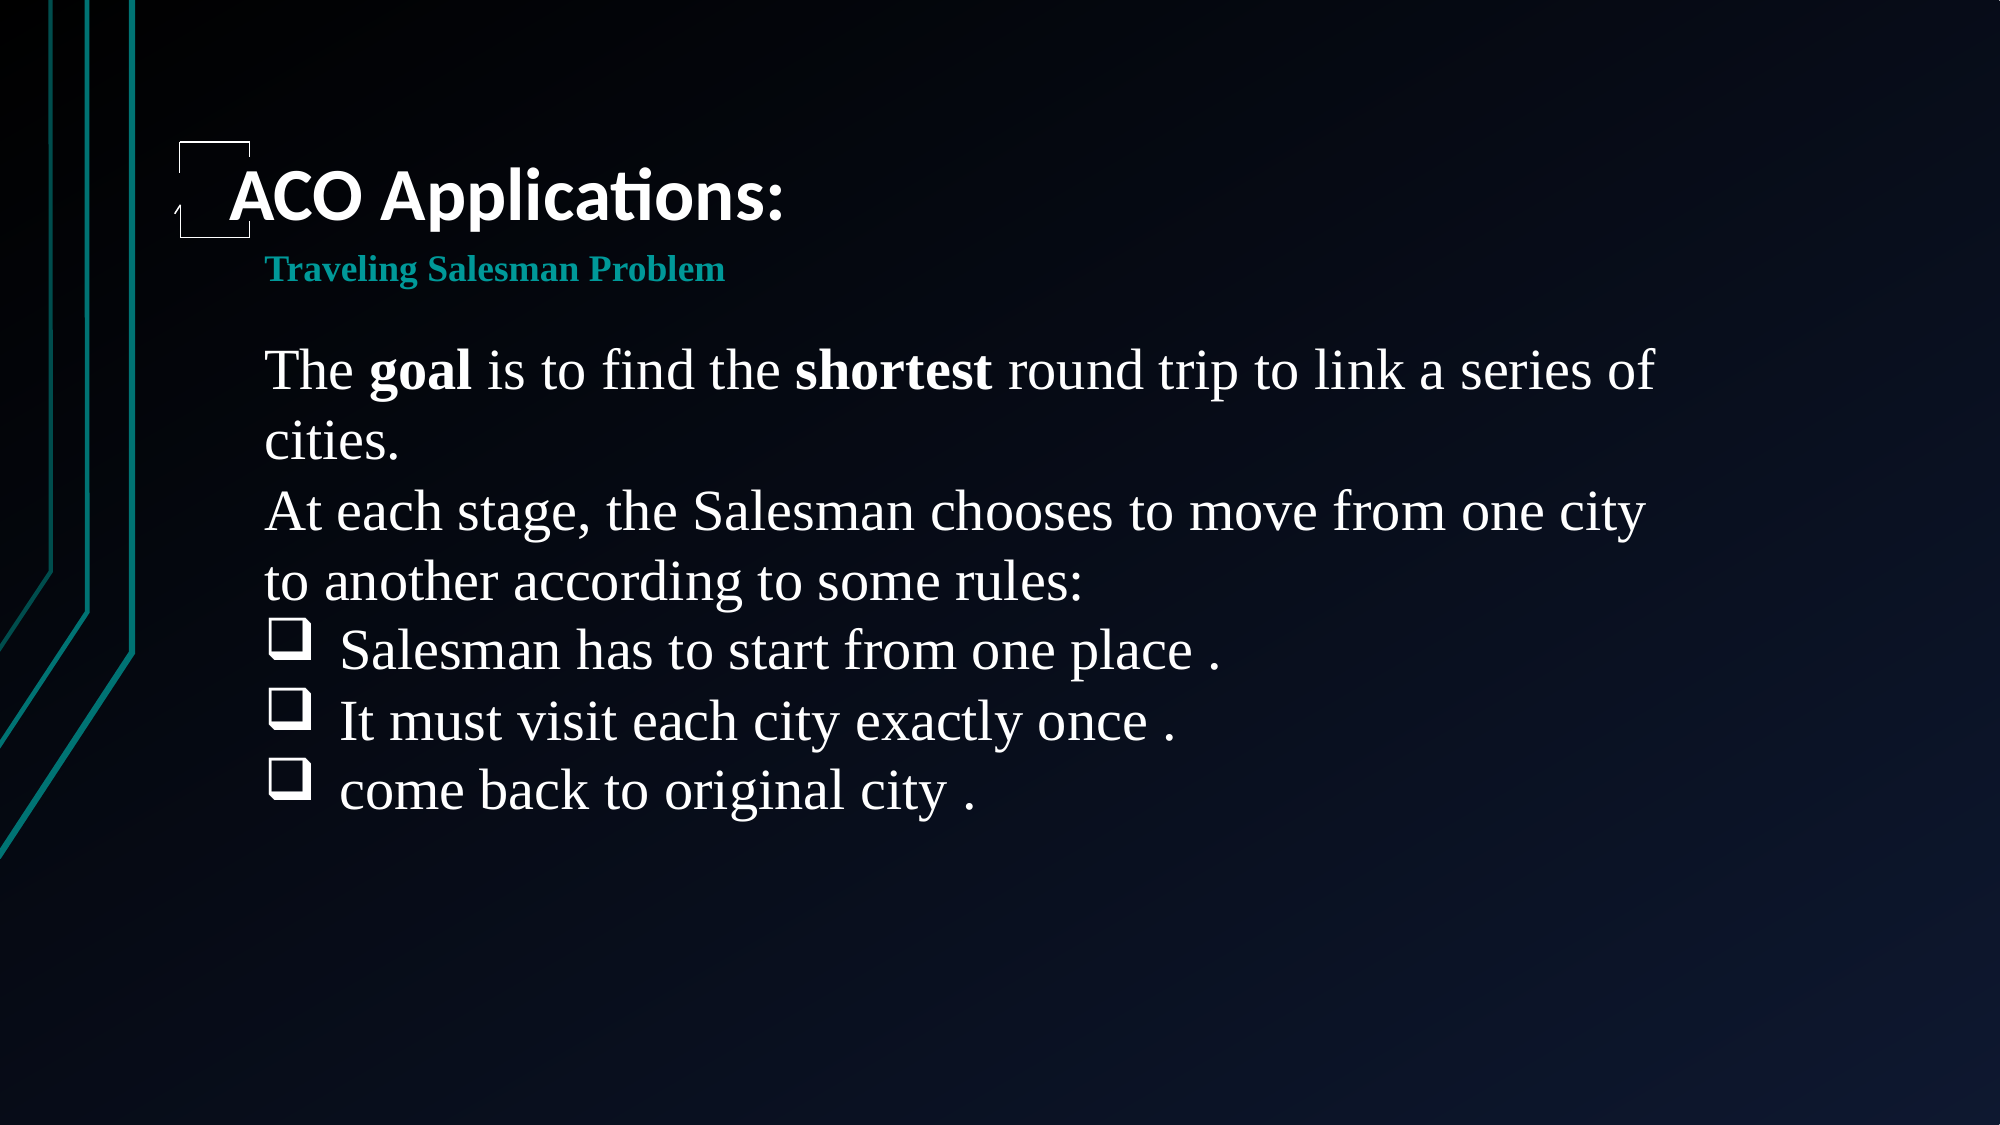

ACO Applications:
Traveling Salesman Problem
The goal is to find the shortest round trip to link a series of cities.
At each stage, the Salesman chooses to move from one city to another according to some rules:
Salesman has to start from one place .
It must visit each city exactly once .
come back to original city .